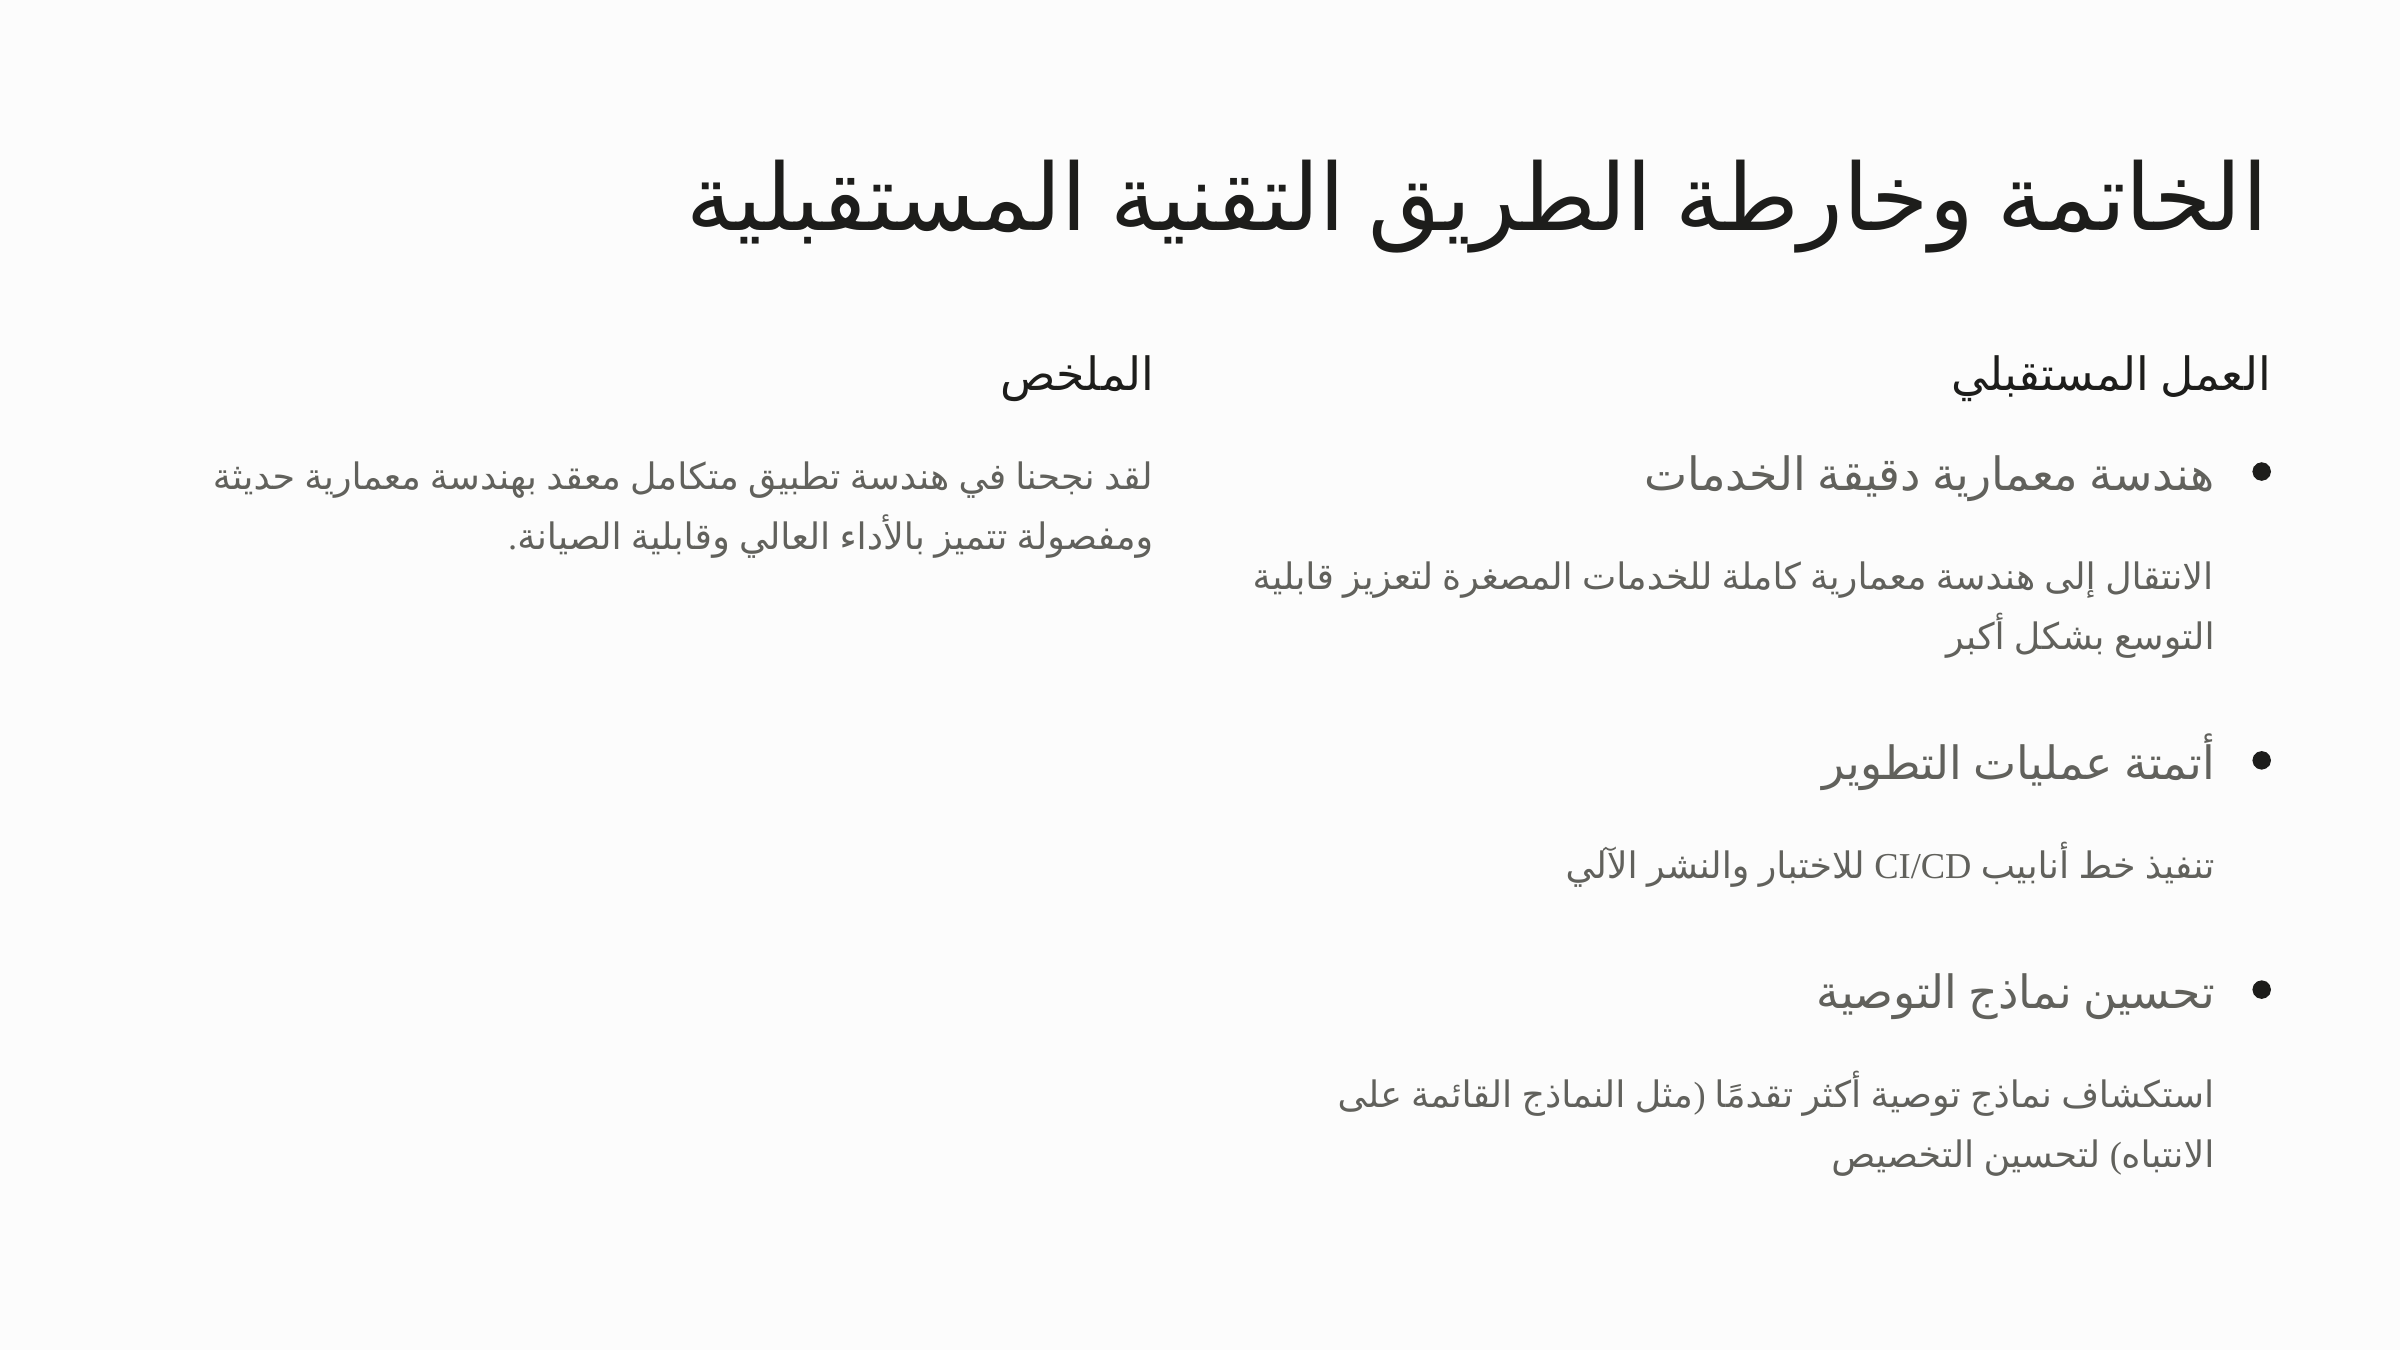

الخاتمة وخارطة الطريق التقنية المستقبلية
الملخص
العمل المستقبلي
لقد نجحنا في هندسة تطبيق متكامل معقد بهندسة معمارية حديثة ومفصولة تتميز بالأداء العالي وقابلية الصيانة.
هندسة معمارية دقيقة الخدمات

الانتقال إلى هندسة معمارية كاملة للخدمات المصغرة لتعزيز قابلية التوسع بشكل أكبر
أتمتة عمليات التطوير

تنفيذ خط أنابيب CI/CD للاختبار والنشر الآلي
تحسين نماذج التوصية

استكشاف نماذج توصية أكثر تقدمًا (مثل النماذج القائمة على الانتباه) لتحسين التخصيص